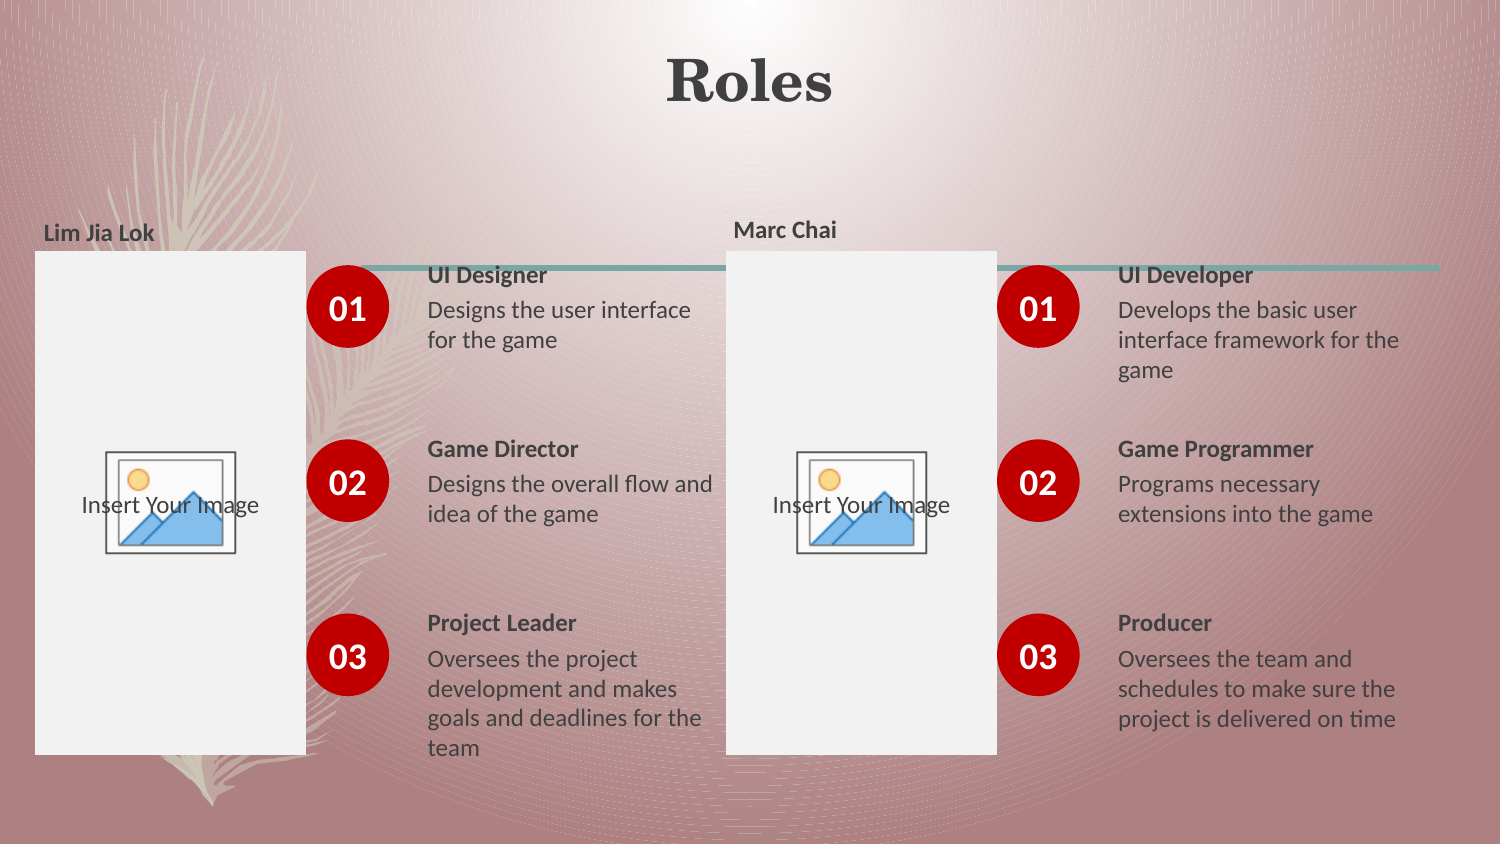

Roles
Marc Chai
Lim Jia Lok

UI Designer
Designs the user interface for the game

01
Game Director
Designs the overall flow and idea of the game

02
Project Leader
Oversees the project development and makes goals and deadlines for the team

03

UI Developer
Develops the basic user interface framework for the game

01
Game Programmer
Programs necessary extensions into the game

02
Producer
Oversees the team and schedules to make sure the project is delivered on time

03